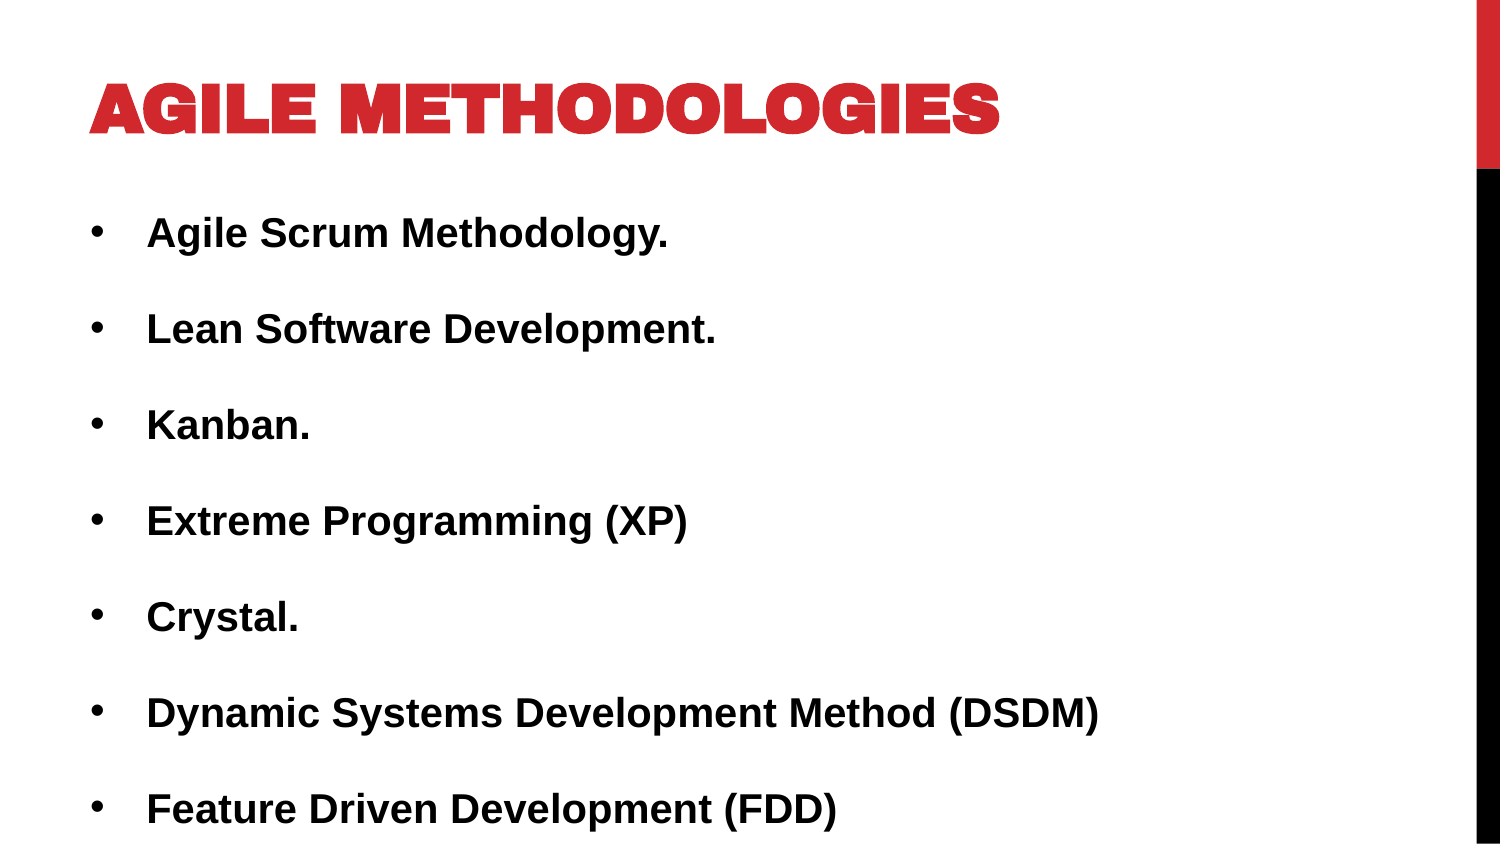

# Agile Methodologies
Agile Scrum Methodology.
Lean Software Development.
Kanban.
Extreme Programming (XP)
Crystal.
Dynamic Systems Development Method (DSDM)
Feature Driven Development (FDD)